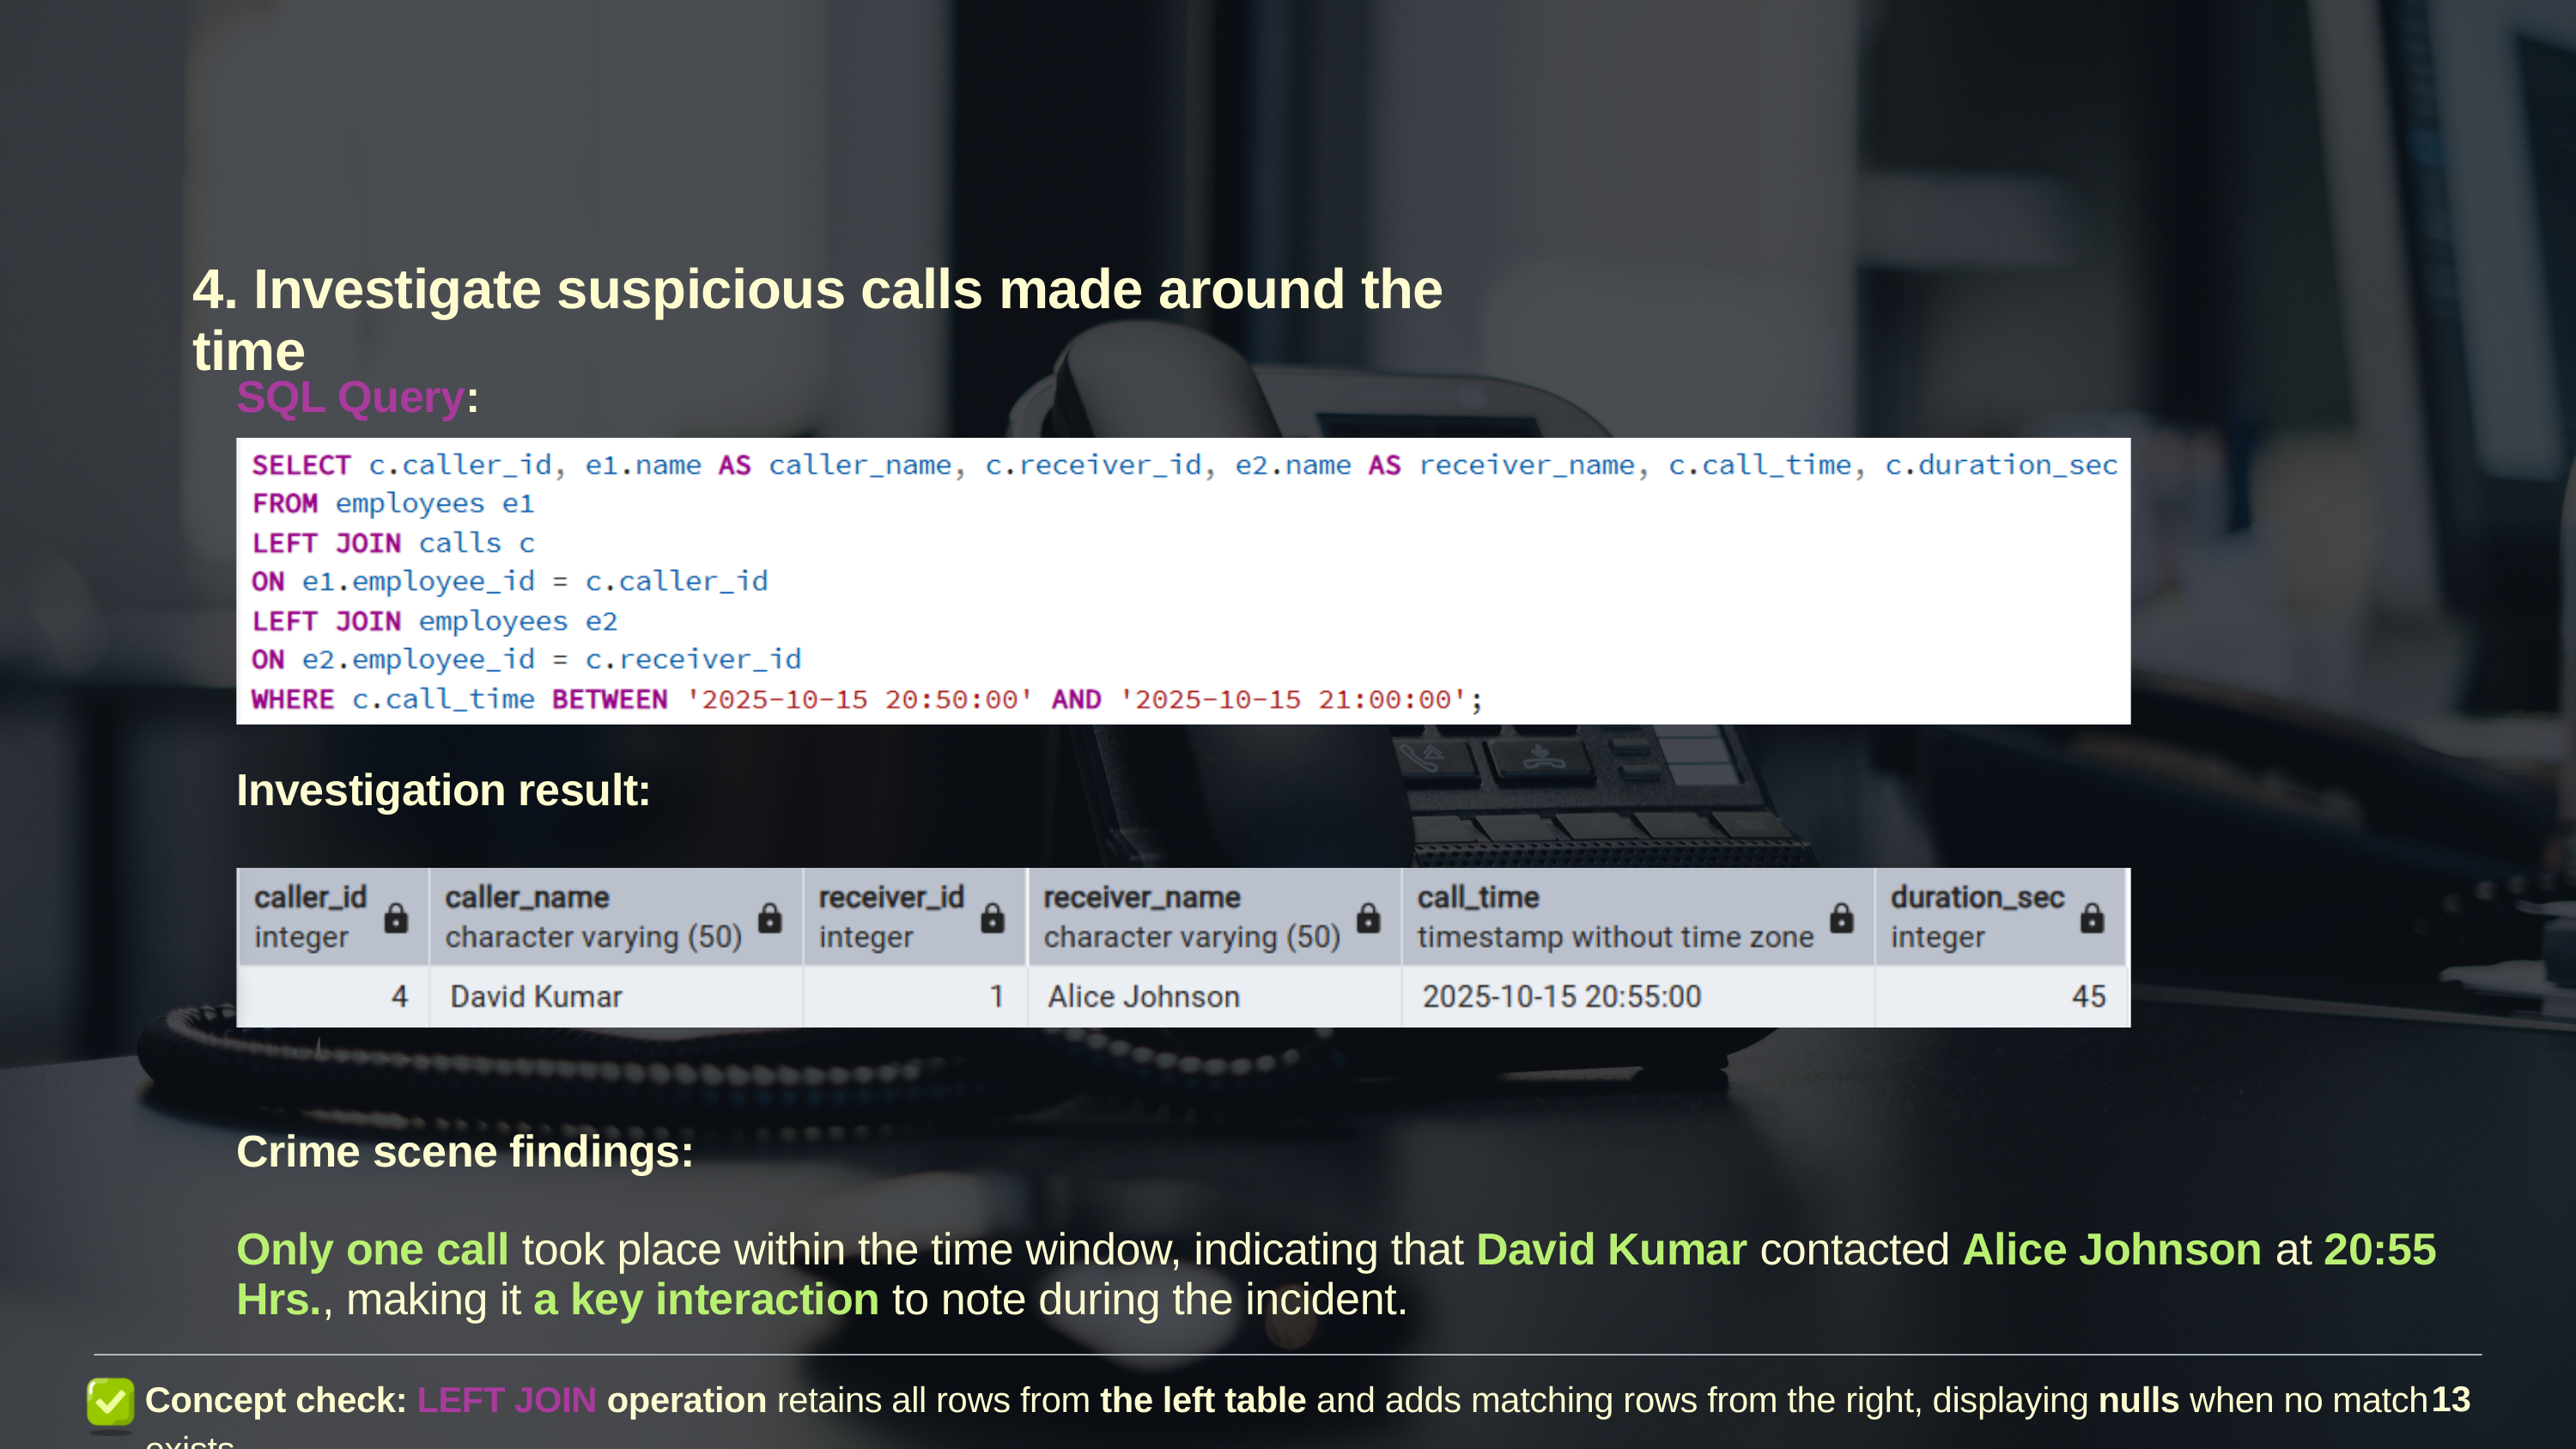

4. Investigate suspicious calls made around the time
SQL Query:

Investigation result:

Crime scene findings:

Only one call took place within the time window, indicating that David Kumar contacted Alice Johnson at 20:55 Hrs., making it a key interaction to note during the incident.

13
Concept check: LEFT JOIN operation retains all rows from the left table and adds matching rows from the right, displaying nulls when no match exists.